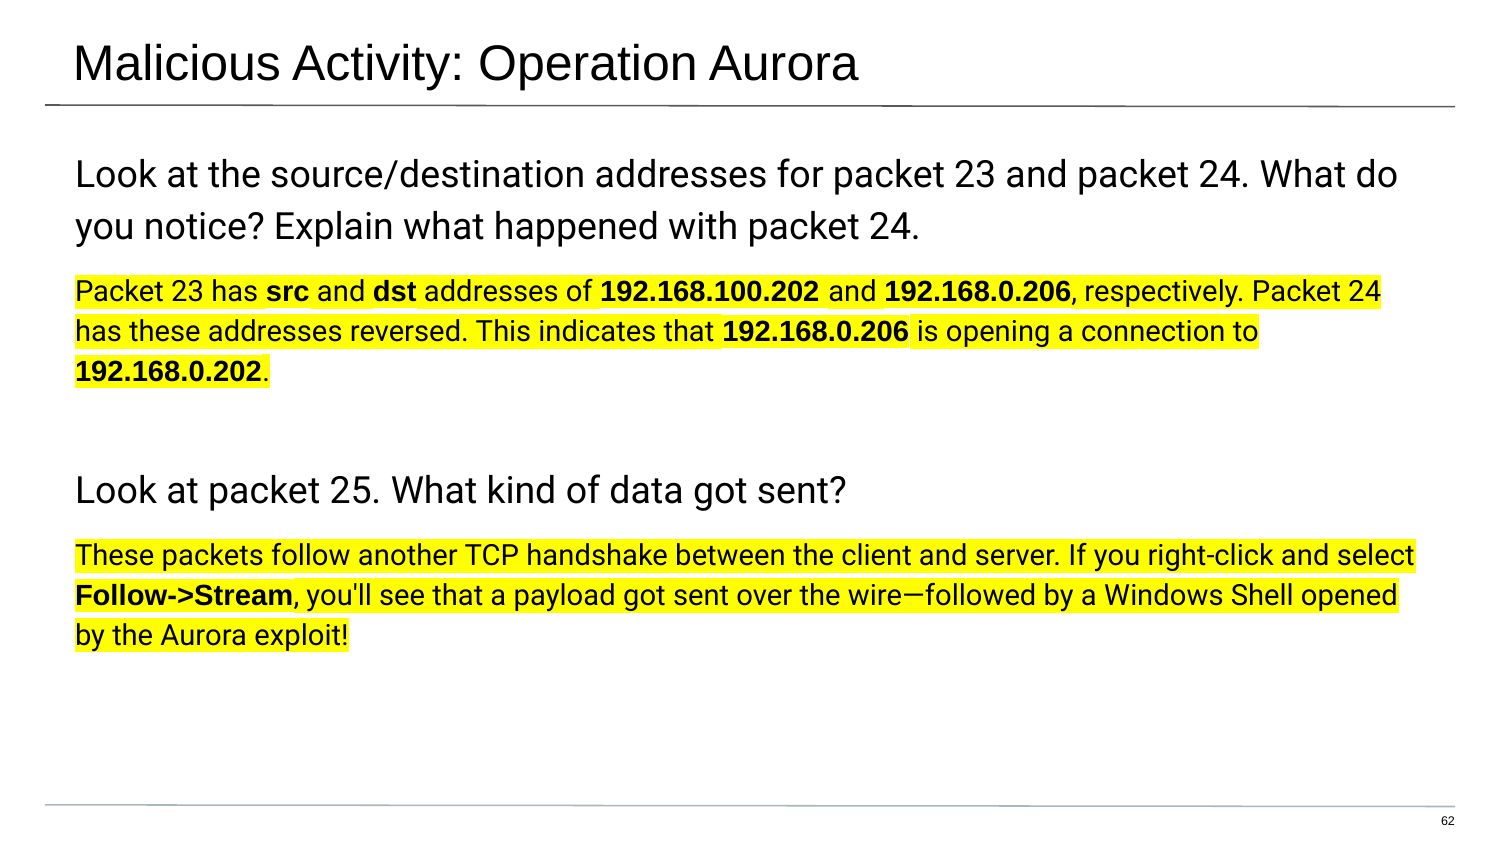

# Malicious Activity: Operation Aurora
Look at the source/destination addresses for packet 23 and packet 24. What do you notice? Explain what happened with packet 24.
Packet 23 has src and dst addresses of 192.168.100.202 and 192.168.0.206, respectively. Packet 24 has these addresses reversed. This indicates that 192.168.0.206 is opening a connection to 192.168.0.202.

Look at packet 25. What kind of data got sent?
These packets follow another TCP handshake between the client and server. If you right-click and select Follow->Stream, you'll see that a payload got sent over the wire—followed by a Windows Shell opened by the Aurora exploit!

62